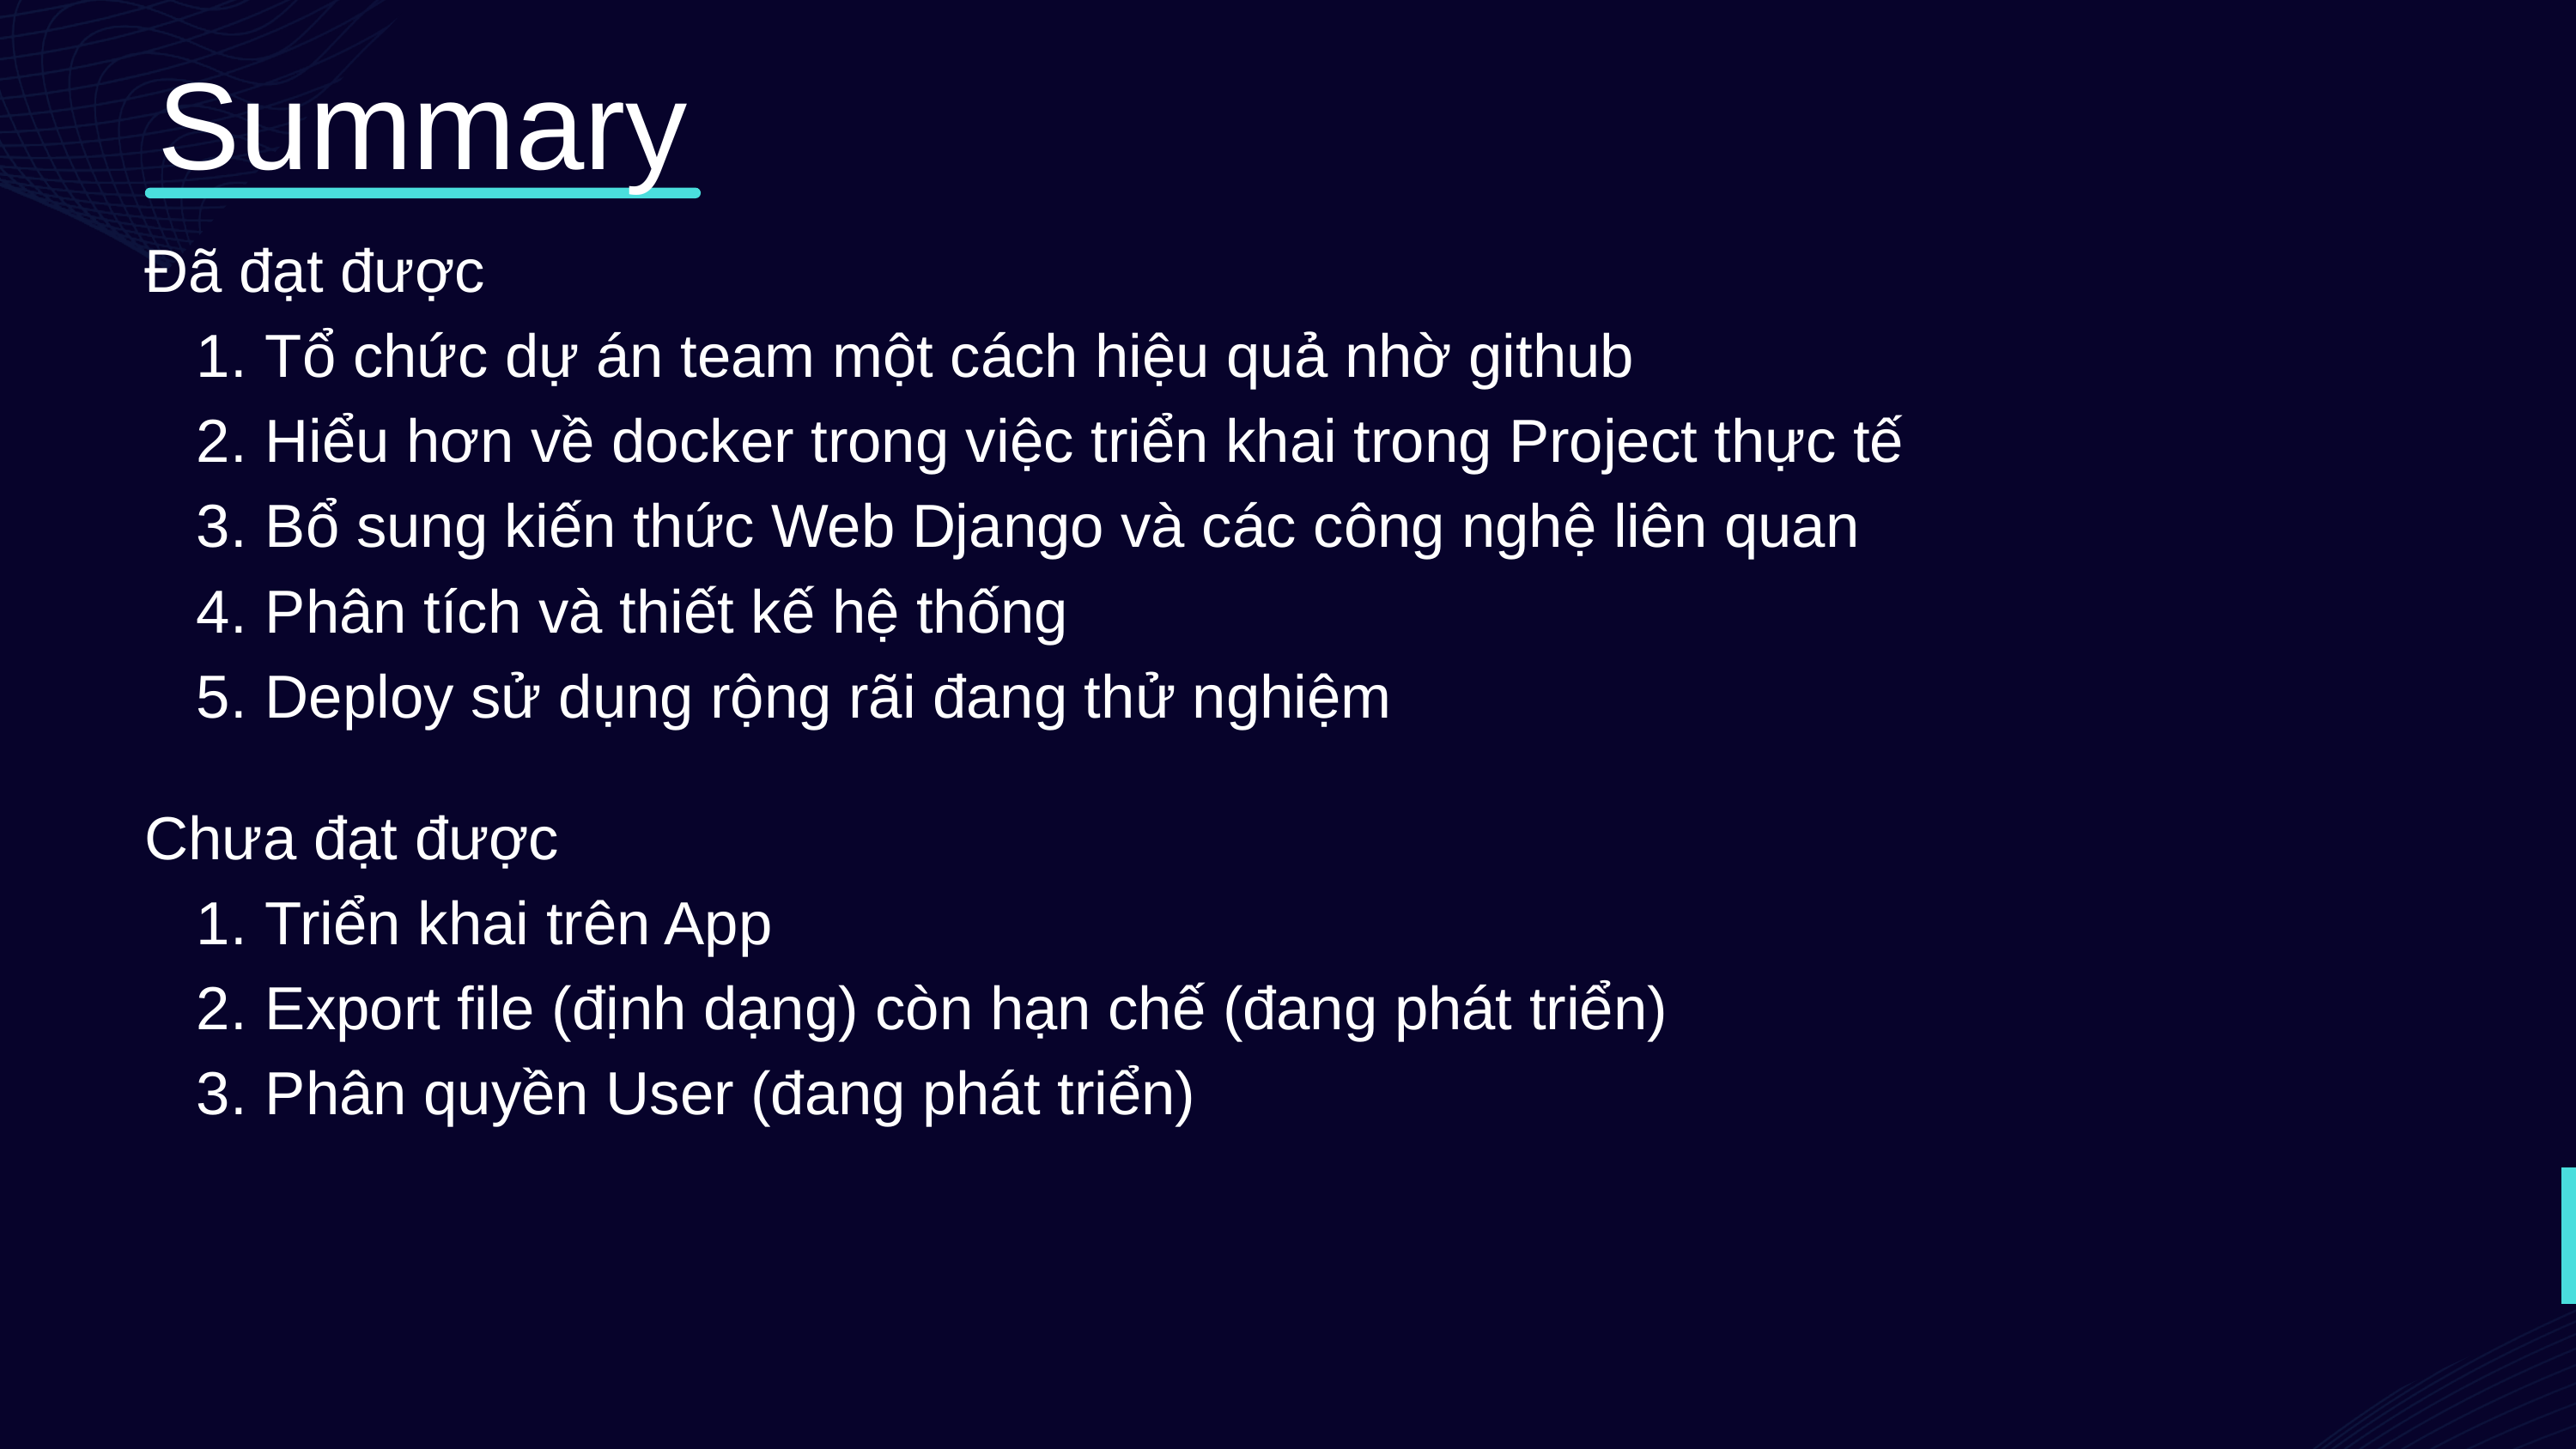

Summary

Đã đạt được
 Tổ chức dự án team một cách hiệu quả nhờ github
 Hiểu hơn về docker trong việc triển khai trong Project thực tế
 Bổ sung kiến thức Web Django và các công nghệ liên quan
 Phân tích và thiết kế hệ thống
 Deploy sử dụng rộng rãi đang thử nghiệm
Chưa đạt được
 Triển khai trên App
 Export file (định dạng) còn hạn chế (đang phát triển)
 Phân quyền User (đang phát triển)